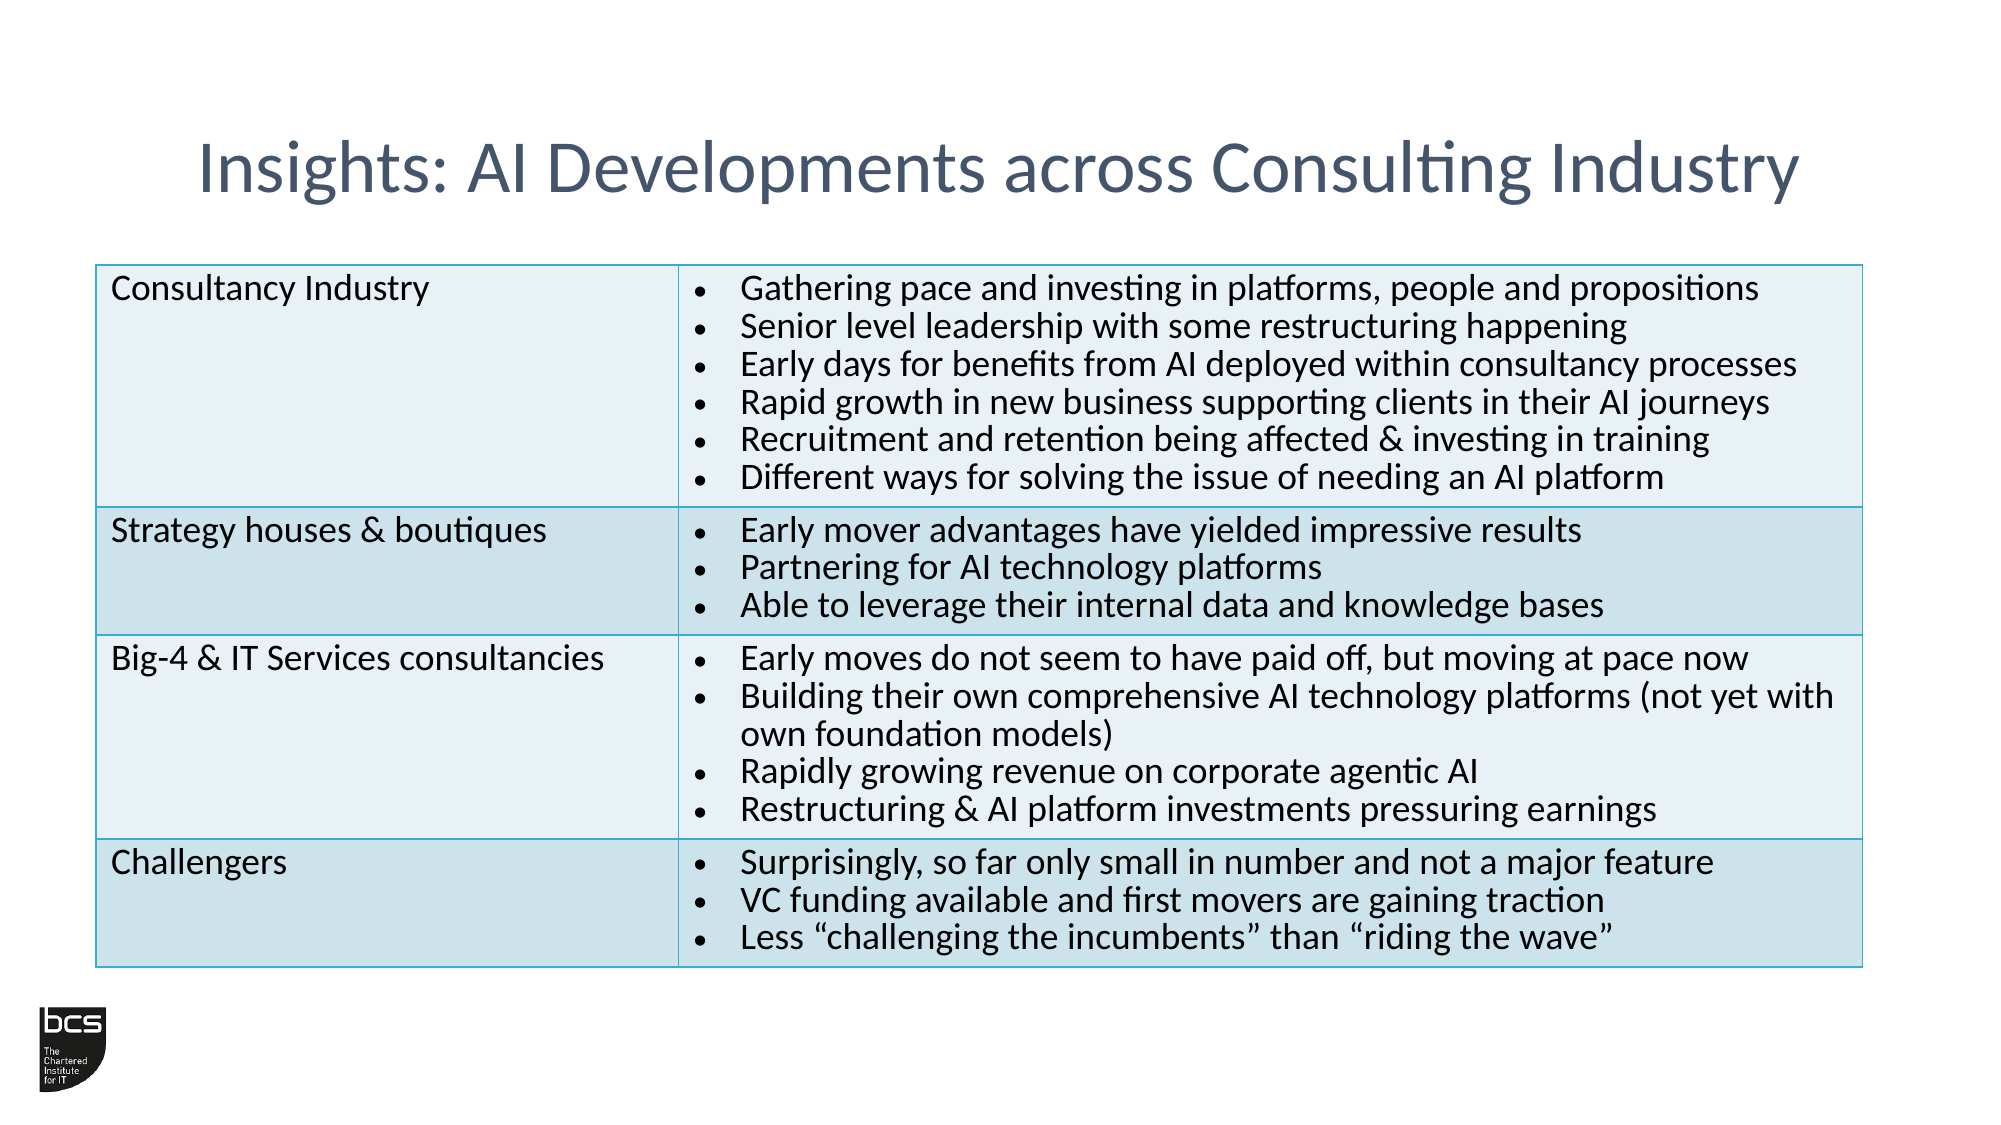

# Insights: AI Developments across Consulting Industry
| Consultancy Industry | Gathering pace and investing in platforms, people and propositions Senior level leadership with some restructuring happening Early days for benefits from AI deployed within consultancy processes Rapid growth in new business supporting clients in their AI journeys Recruitment and retention being affected & investing in training Different ways for solving the issue of needing an AI platform |
| --- | --- |
| Strategy houses & boutiques | Early mover advantages have yielded impressive results Partnering for AI technology platforms Able to leverage their internal data and knowledge bases |
| Big-4 & IT Services consultancies | Early moves do not seem to have paid off, but moving at pace now Building their own comprehensive AI technology platforms (not yet with own foundation models) Rapidly growing revenue on corporate agentic AI Restructuring & AI platform investments pressuring earnings |
| Challengers | Surprisingly, so far only small in number and not a major feature VC funding available and first movers are gaining traction Less “challenging the incumbents” than “riding the wave” |